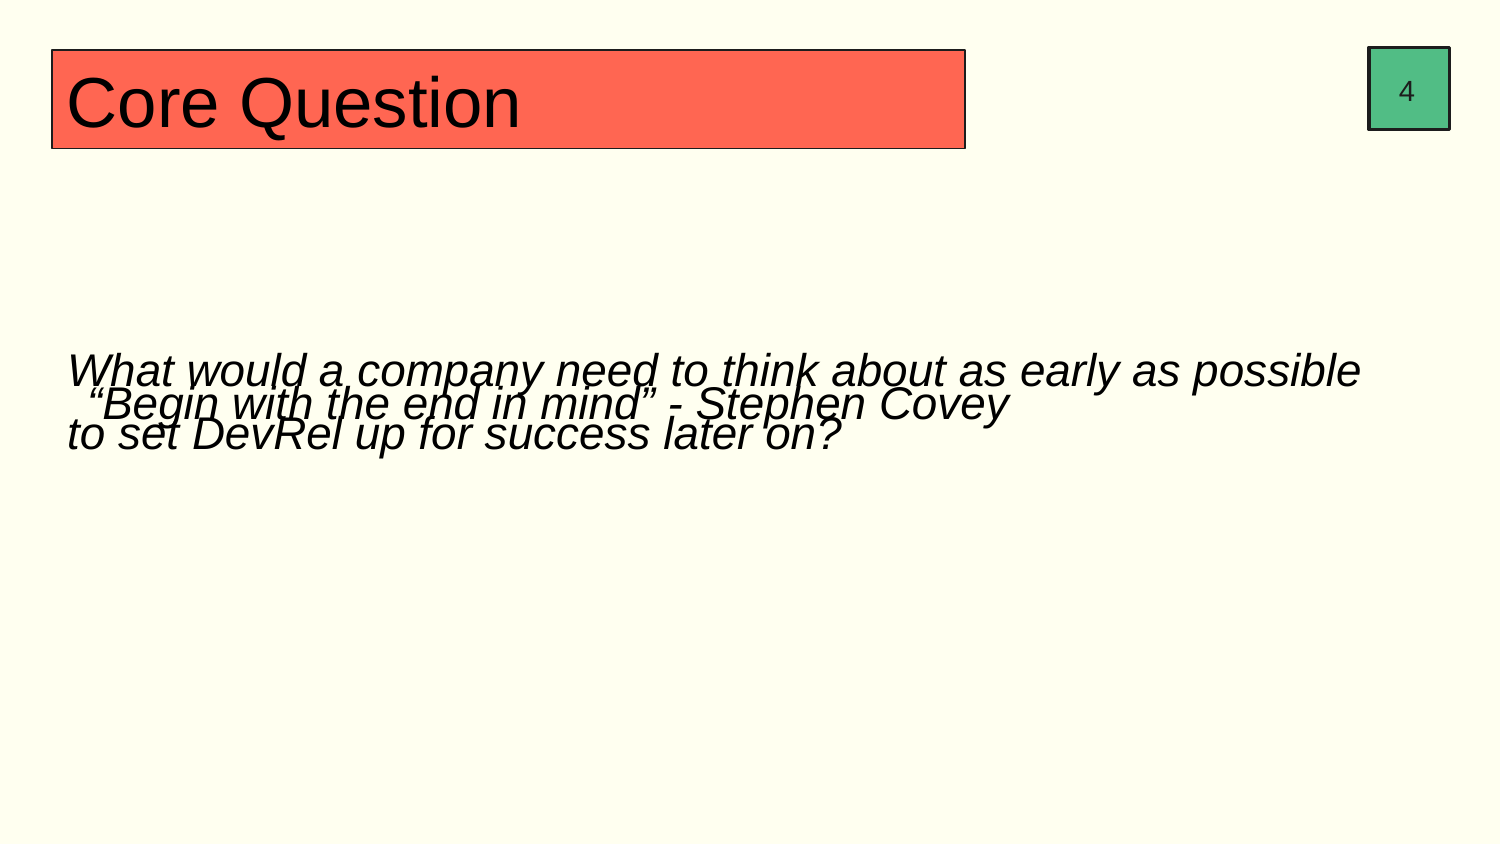

4
Core Question
What would a company need to think about as early as possible to set DevRel up for success later on?

“Begin with the end in mind” - Stephen Covey